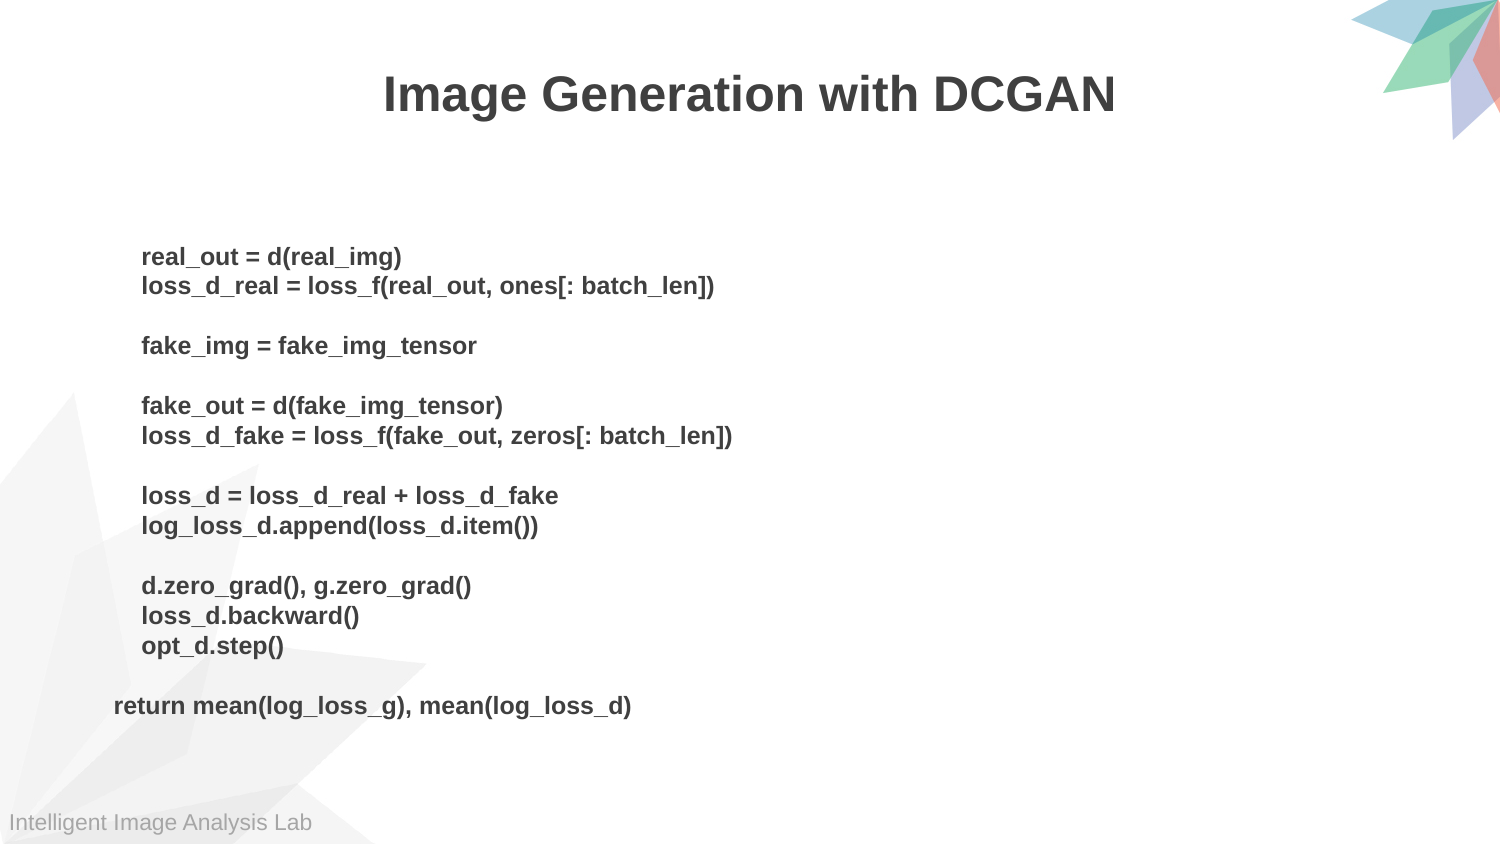

Image Generation with DCGAN
        real_out = d(real_img)
        loss_d_real = loss_f(real_out, ones[: batch_len])

        fake_img = fake_img_tensor

        fake_out = d(fake_img_tensor)
        loss_d_fake = loss_f(fake_out, zeros[: batch_len])

        loss_d = loss_d_real + loss_d_fake
        log_loss_d.append(loss_d.item())

        d.zero_grad(), g.zero_grad()
        loss_d.backward()
        opt_d.step()

    return mean(log_loss_g), mean(log_loss_d)